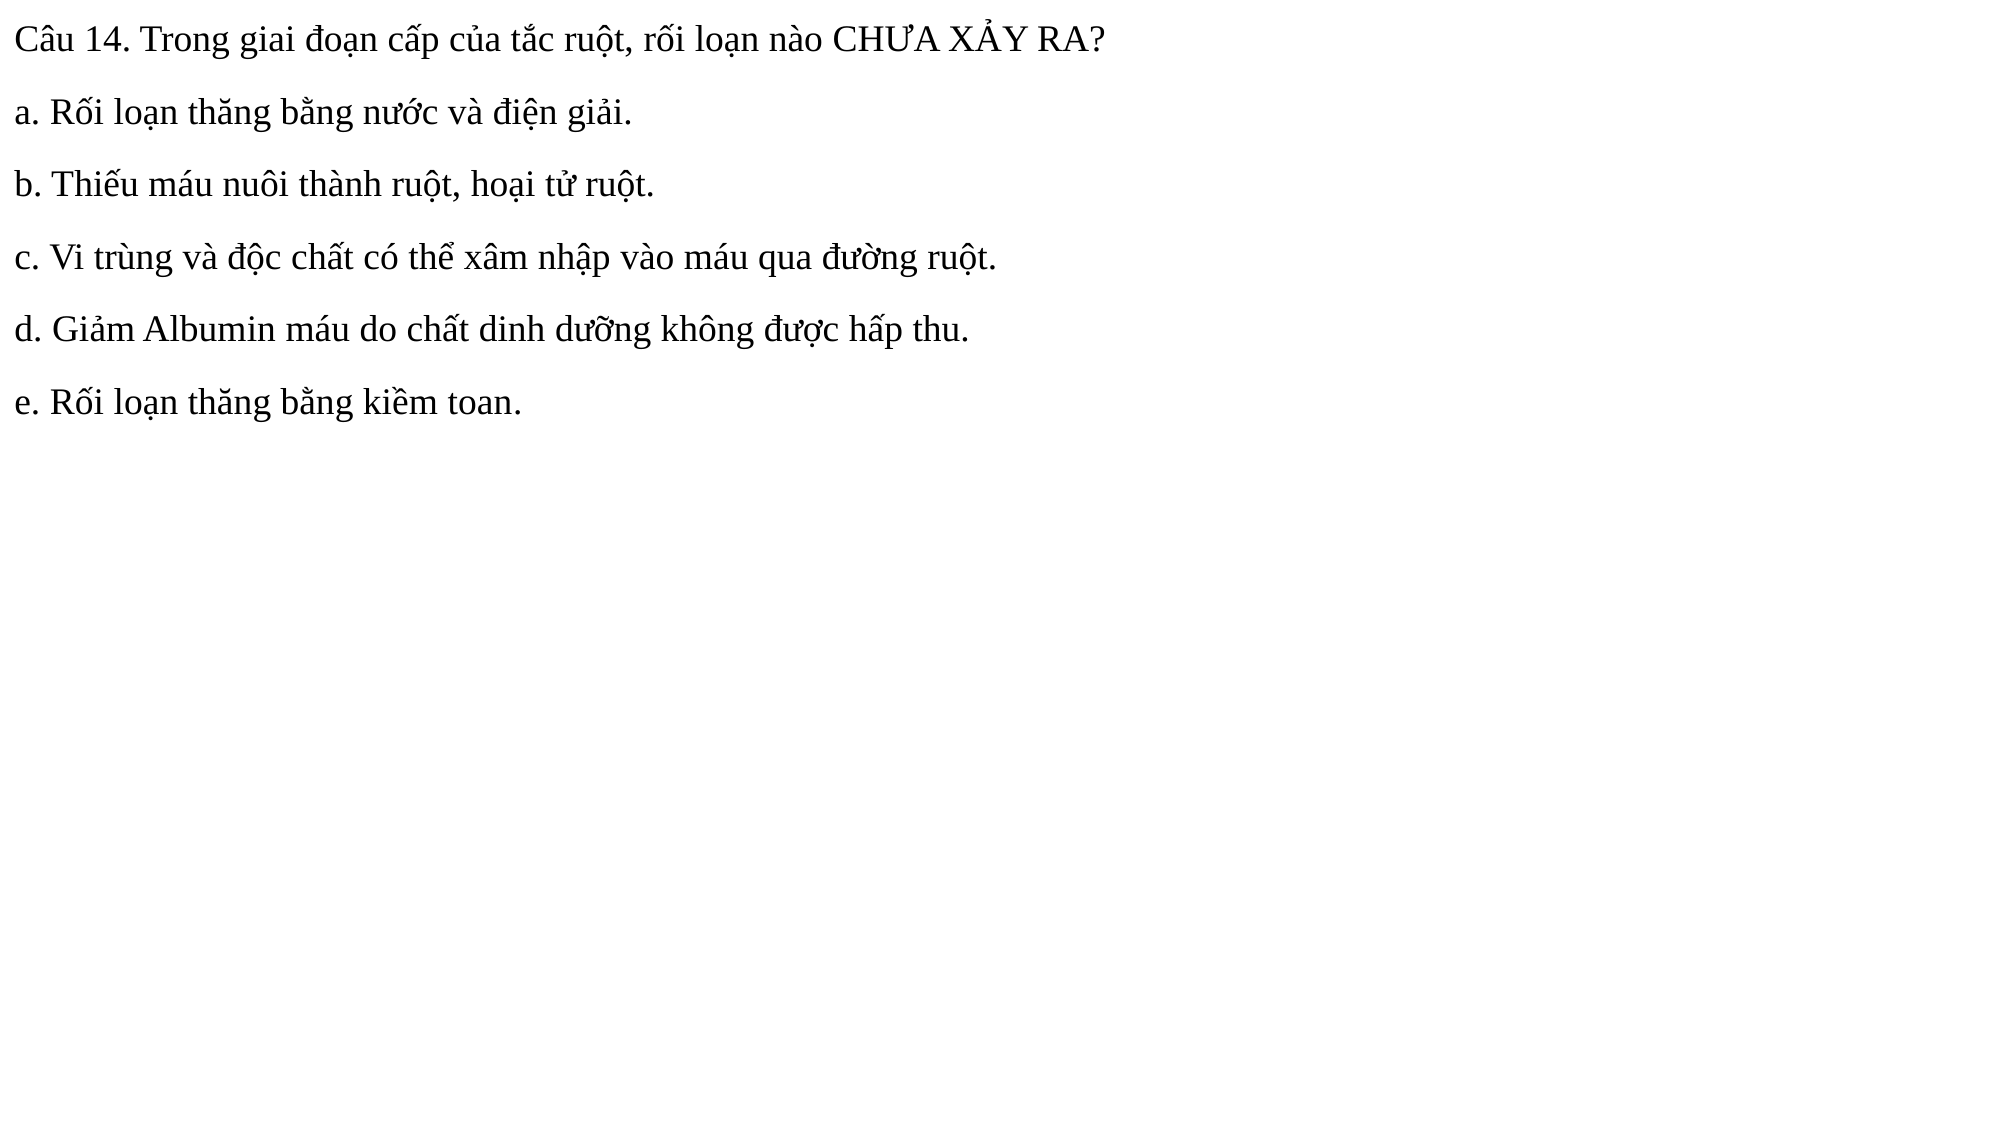

Câu 14. Trong giai đoạn cấp của tắc ruột, rối loạn nào CHƯA XẢY RA?
a. Rối loạn thăng bằng nước và điện giải.
b. Thiếu máu nuôi thành ruột, hoại tử ruột.
c. Vi trùng và độc chất có thể xâm nhập vào máu qua đường ruột.
d. Giảm Albumin máu do chất dinh dưỡng không được hấp thu.
e. Rối loạn thăng bằng kiềm toan.